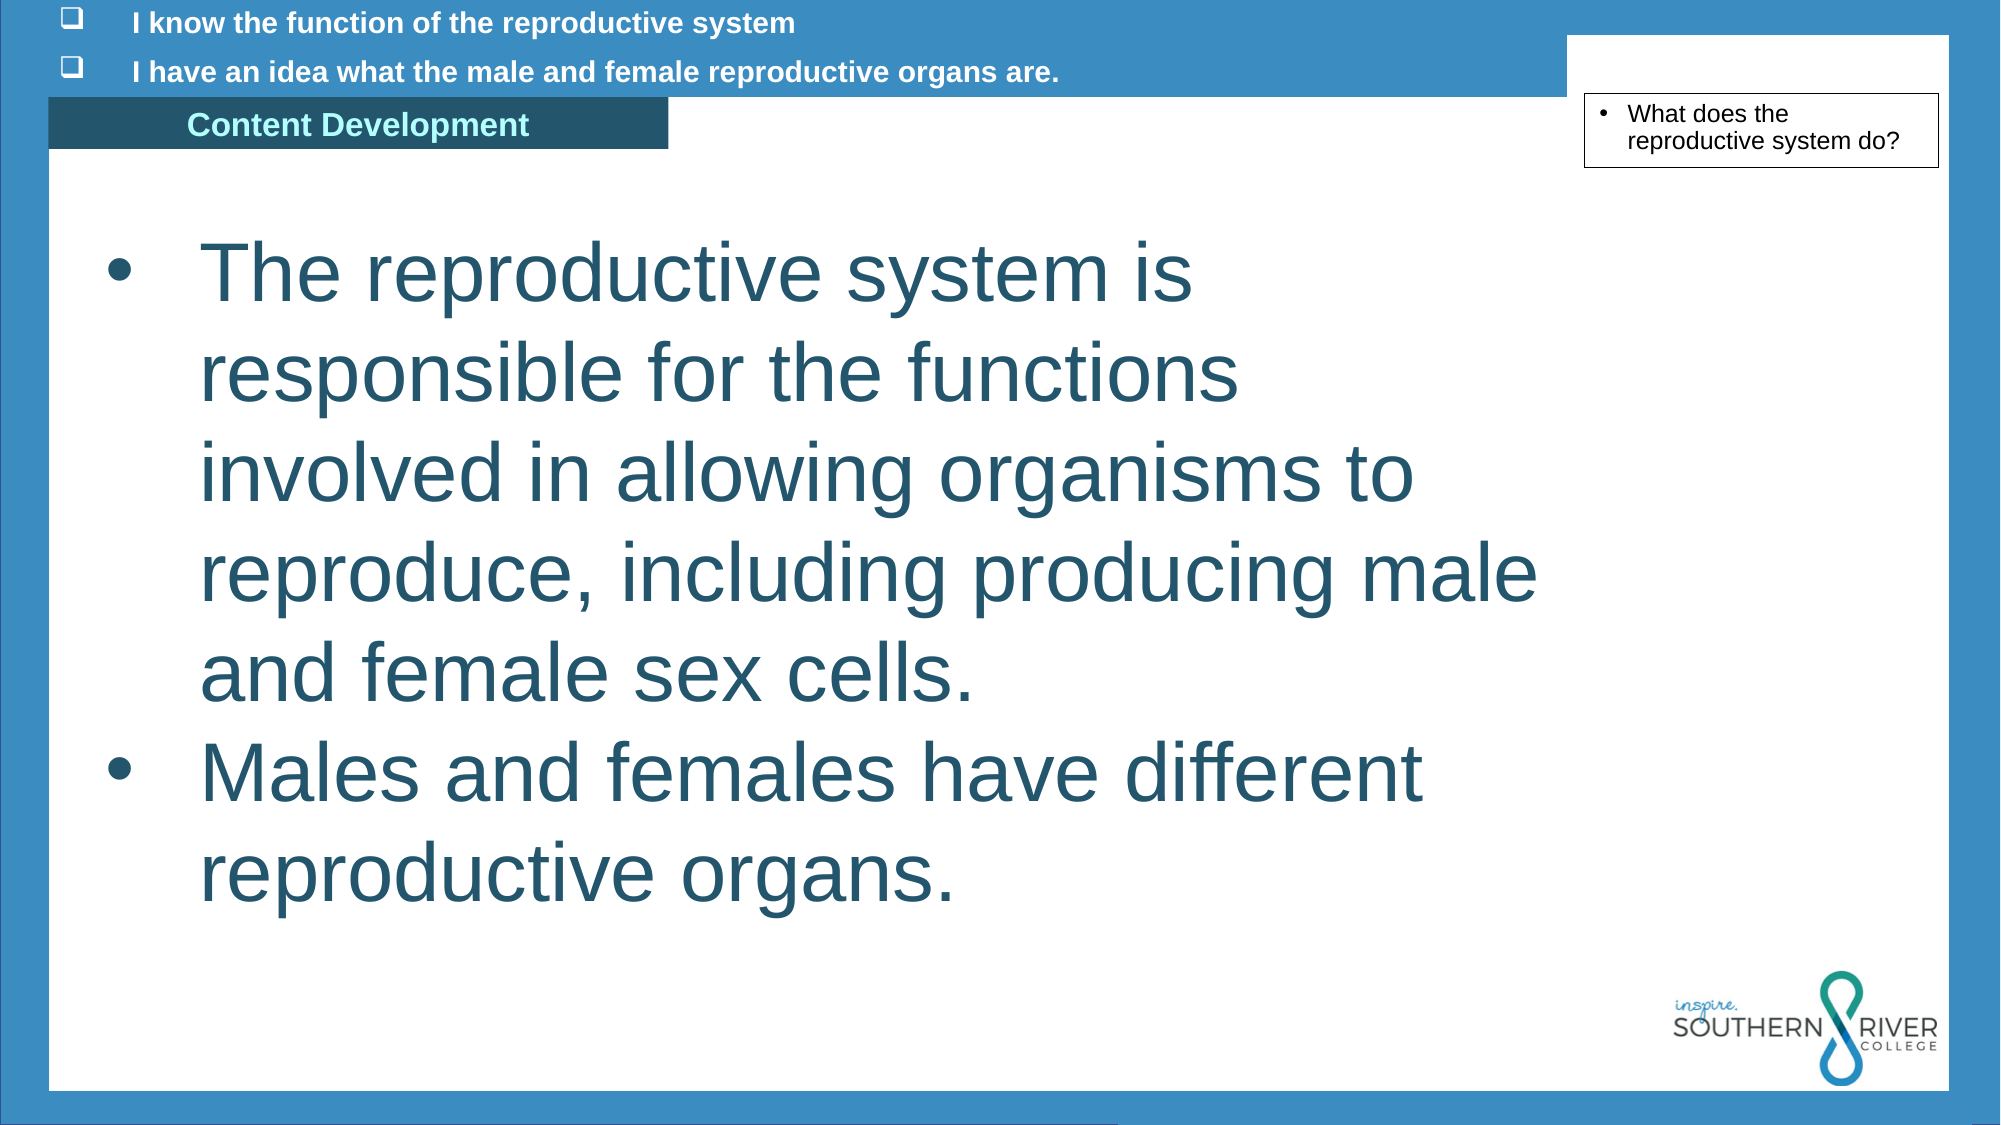

I know the function of the reproductive system
 I have an idea what the male and female reproductive organs are.

What does the reproductive system do?
The reproductive system is responsible for the functions involved in allowing organisms to reproduce, including producing male and female sex cells.
Males and females have different reproductive organs.